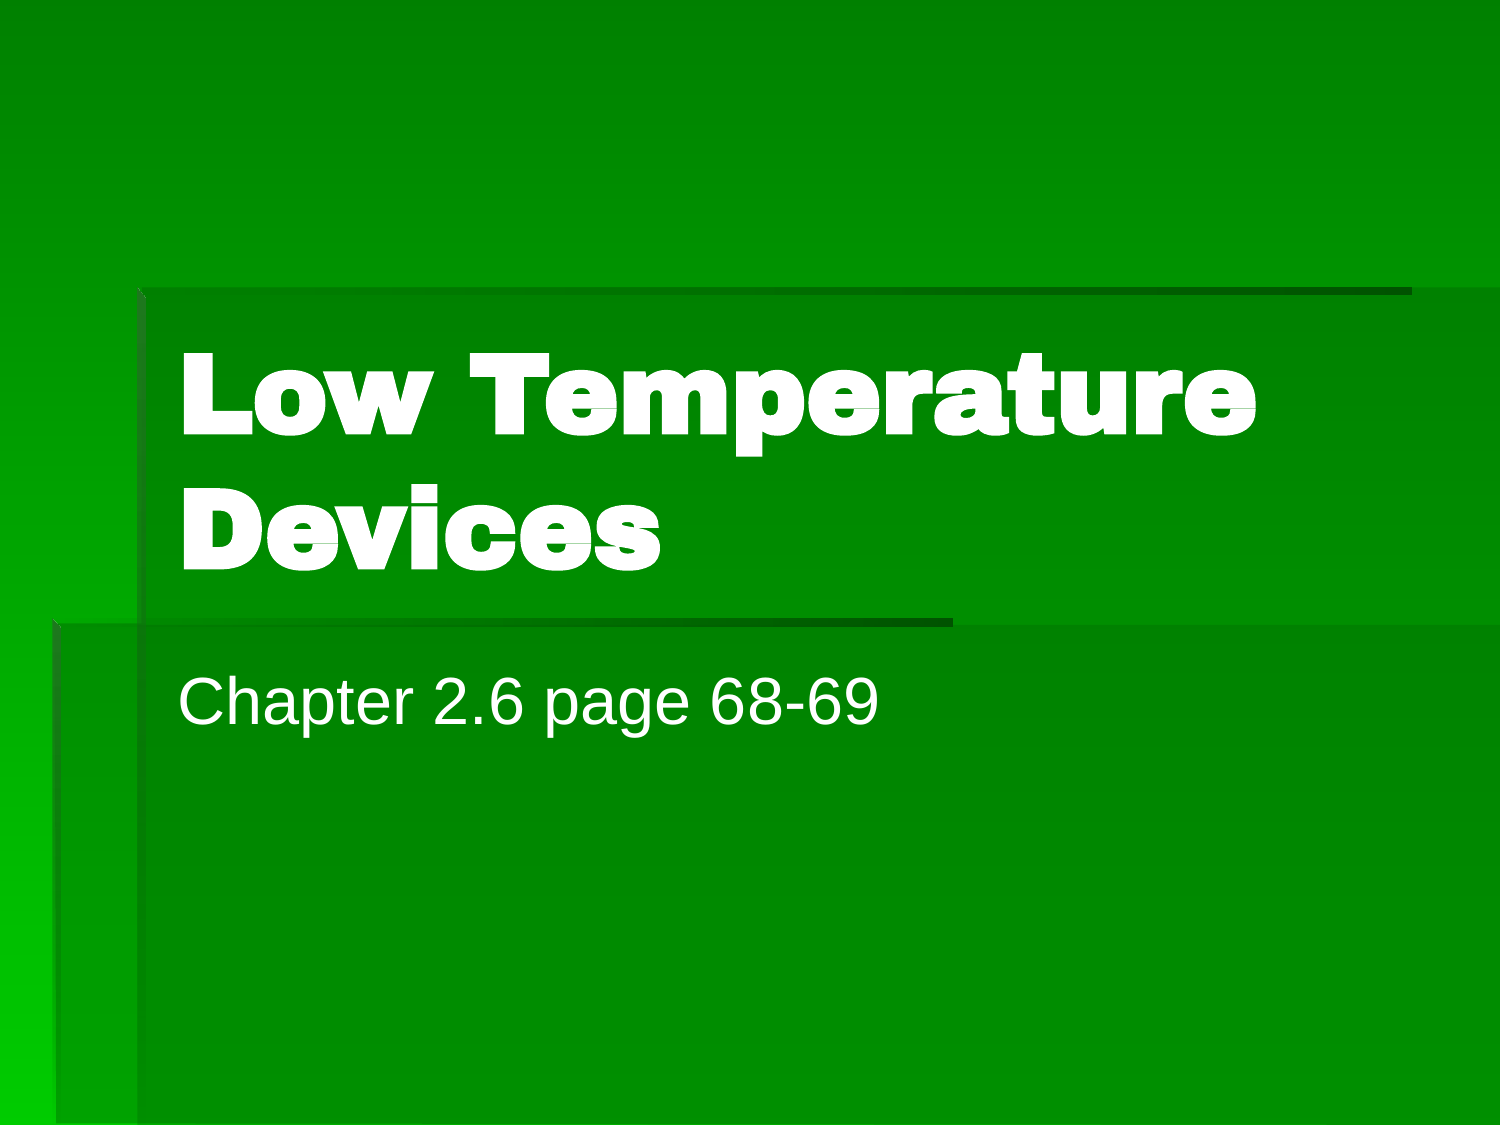

# Low Temperature Devices
Chapter 2.6 page 68-69